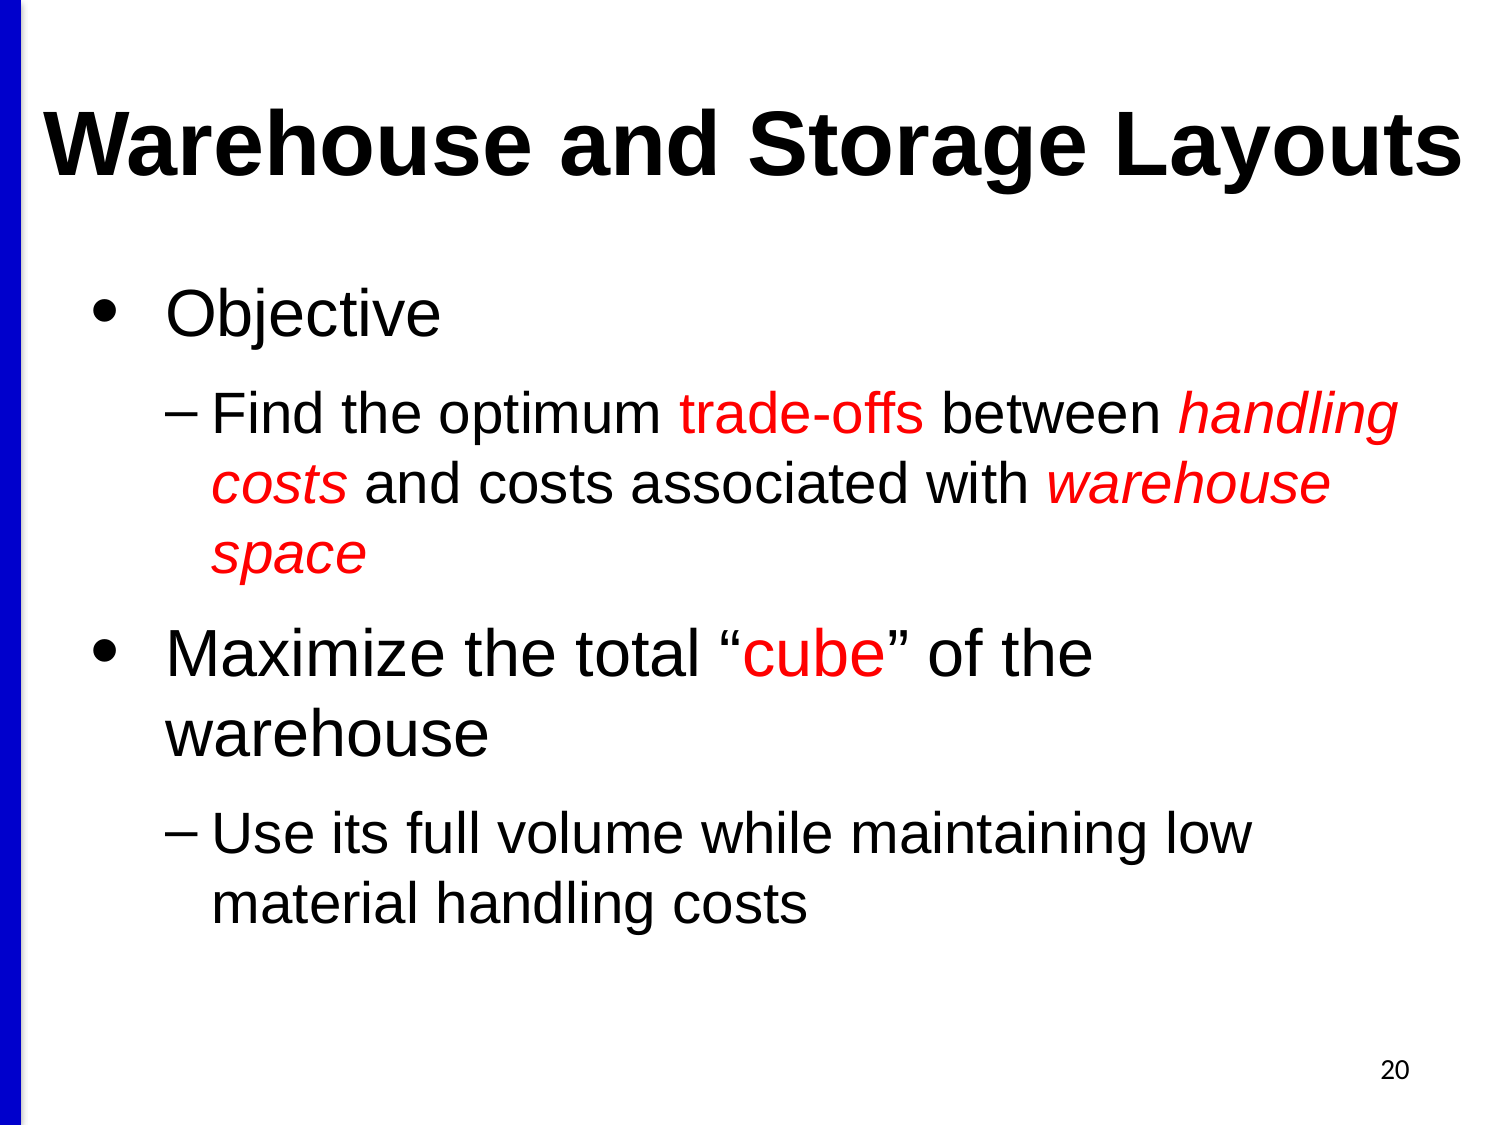

# Warehouse and Storage Layouts
Objective
Find the optimum trade-offs between handling costs and costs associated with warehouse space
Maximize the total “cube” of the warehouse
Use its full volume while maintaining low material handling costs
20